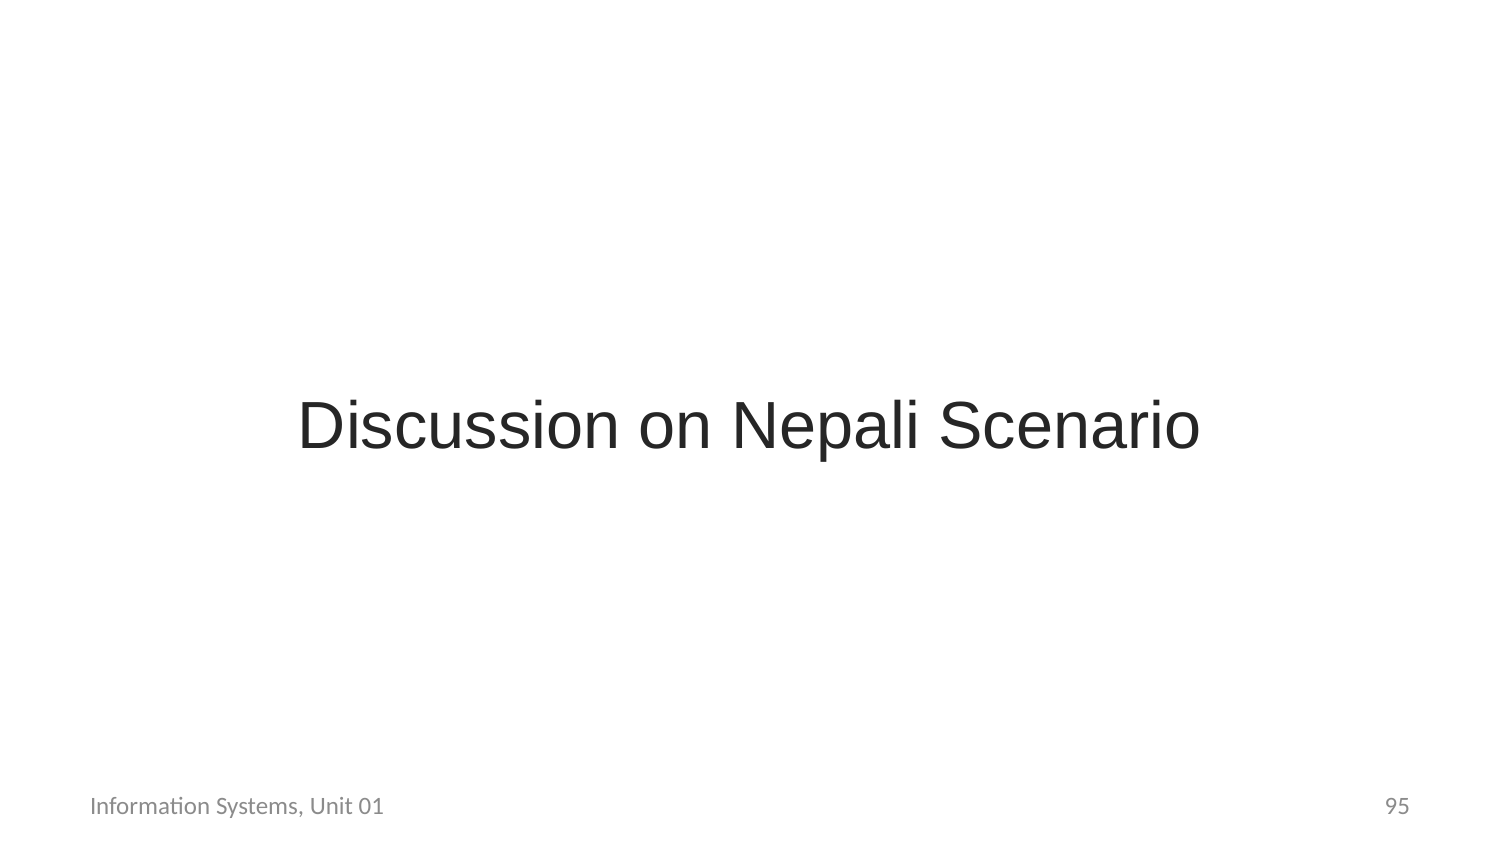

Discussion on Nepali Scenario
Information Systems, Unit 01
95